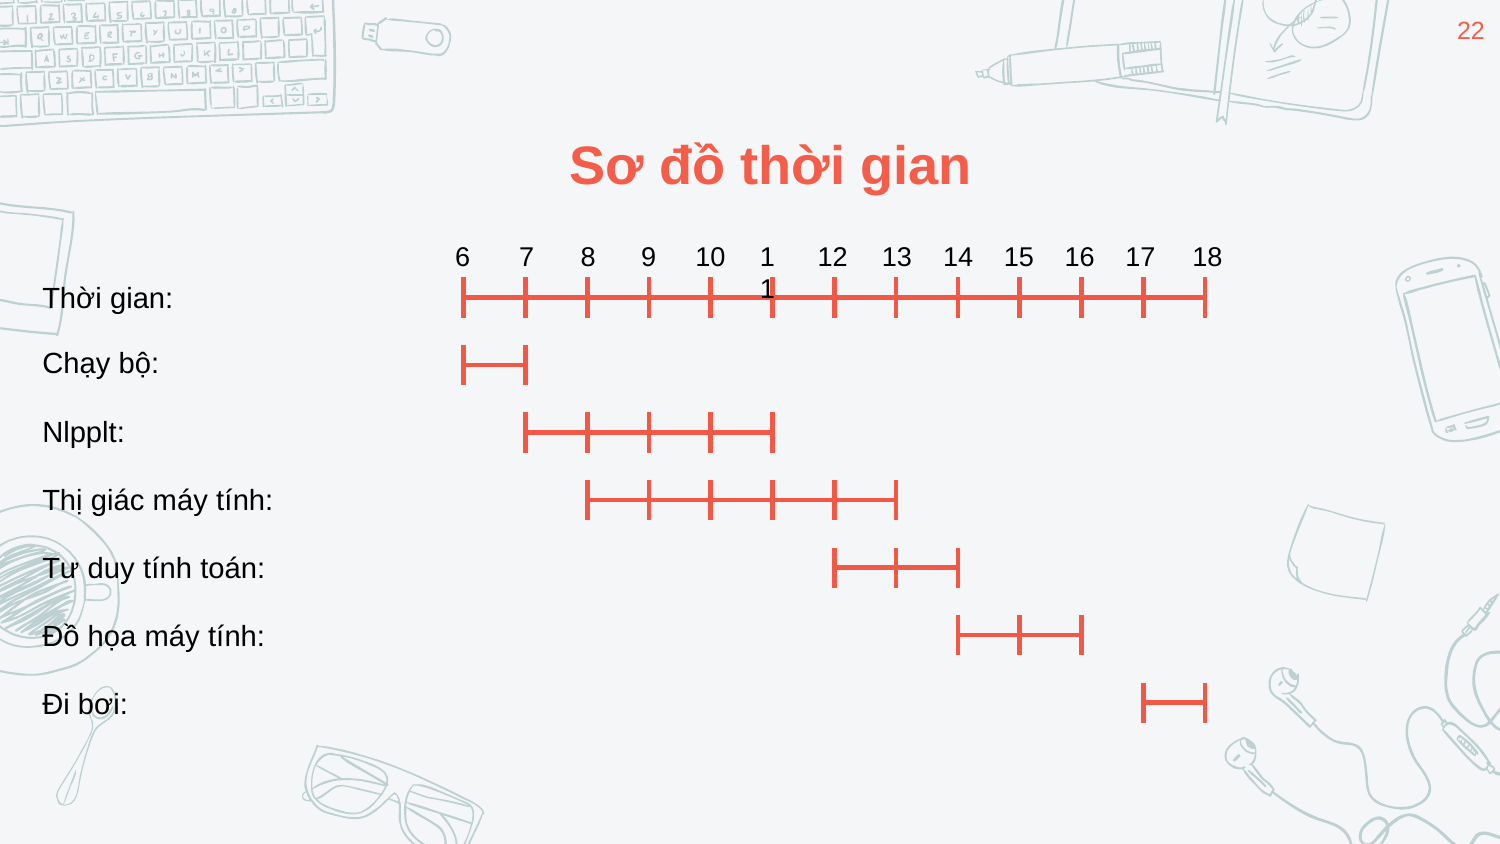

22
Sơ đồ thời gian
6
7
8
9
10
11
12
13
14
15
16
17
18
Thời gian:
Chạy bộ:
Nlpplt:
Thị giác máy tính:
Tư duy tính toán:
Đồ họa máy tính:
Đi bơi: